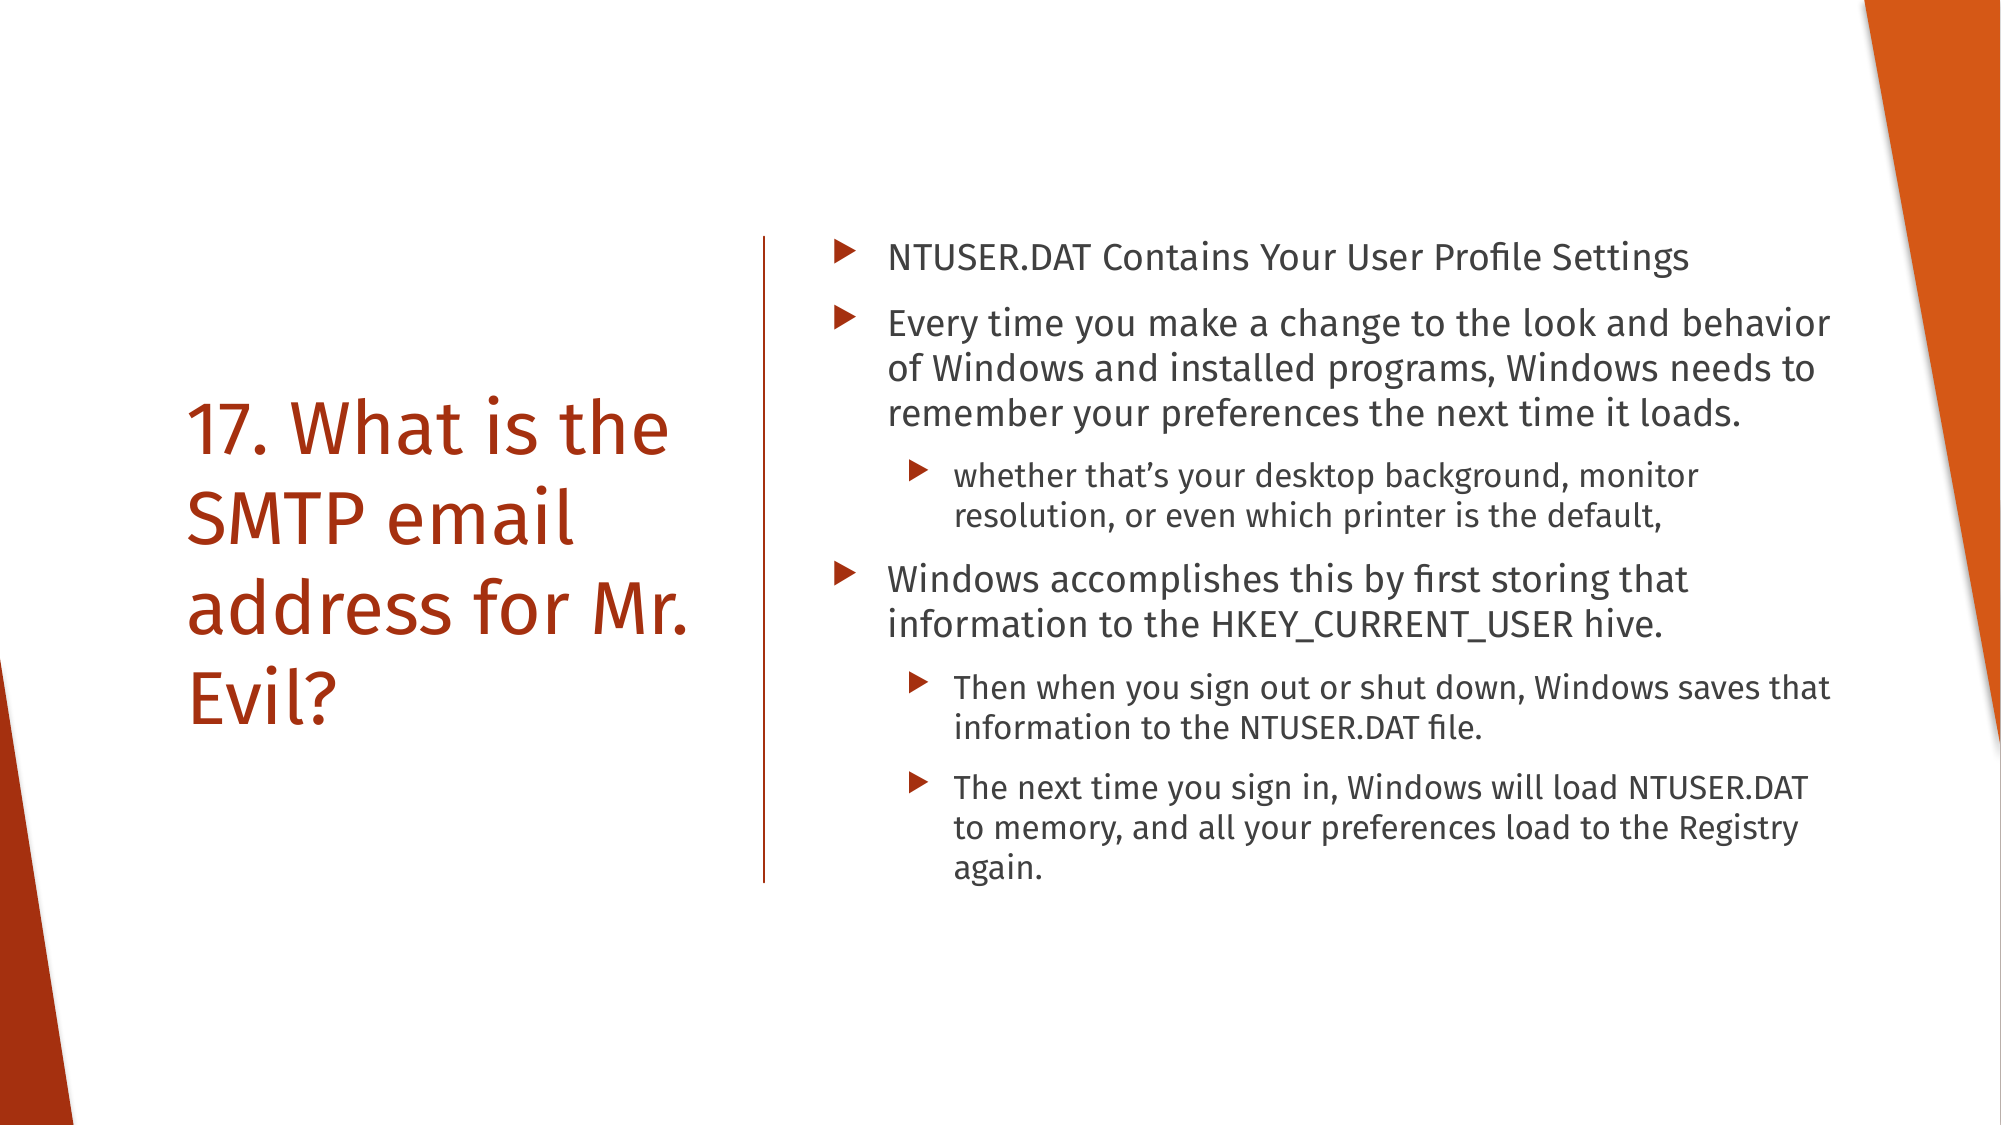

NTUSER.DAT Contains Your User Profile Settings
Every time you make a change to the look and behavior of Windows and installed programs, Windows needs to remember your preferences the next time it loads.
whether that’s your desktop background, monitor resolution, or even which printer is the default,
Windows accomplishes this by first storing that information to the HKEY_CURRENT_USER hive.
Then when you sign out or shut down, Windows saves that information to the NTUSER.DAT file.
The next time you sign in, Windows will load NTUSER.DAT to memory, and all your preferences load to the Registry again.
# 17. What is the SMTP email address for Mr. Evil?